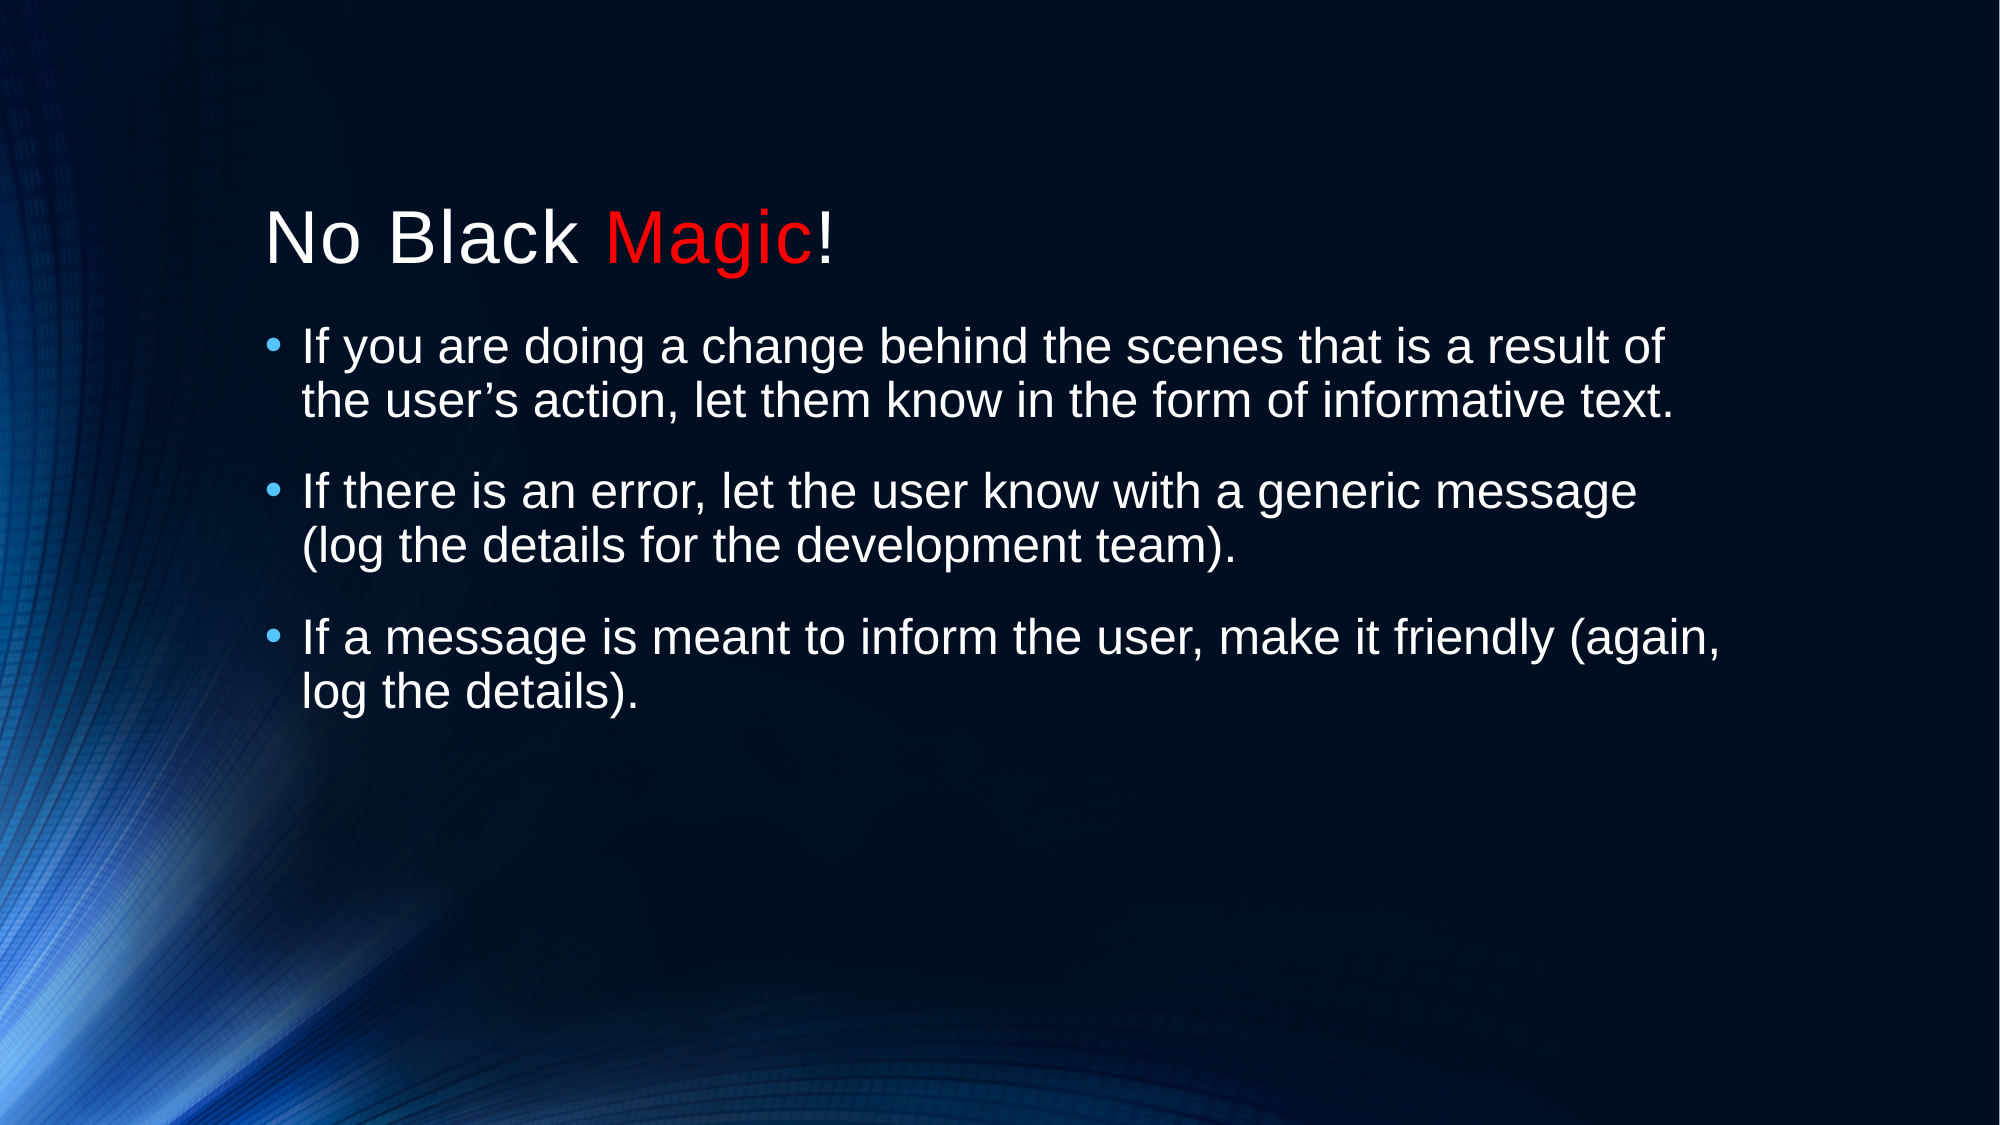

# No Black Magic!
If you are doing a change behind the scenes that is a result of the user’s action, let them know in the form of informative text.
If there is an error, let the user know with a generic message (log the details for the development team).
If a message is meant to inform the user, make it friendly (again, log the details).